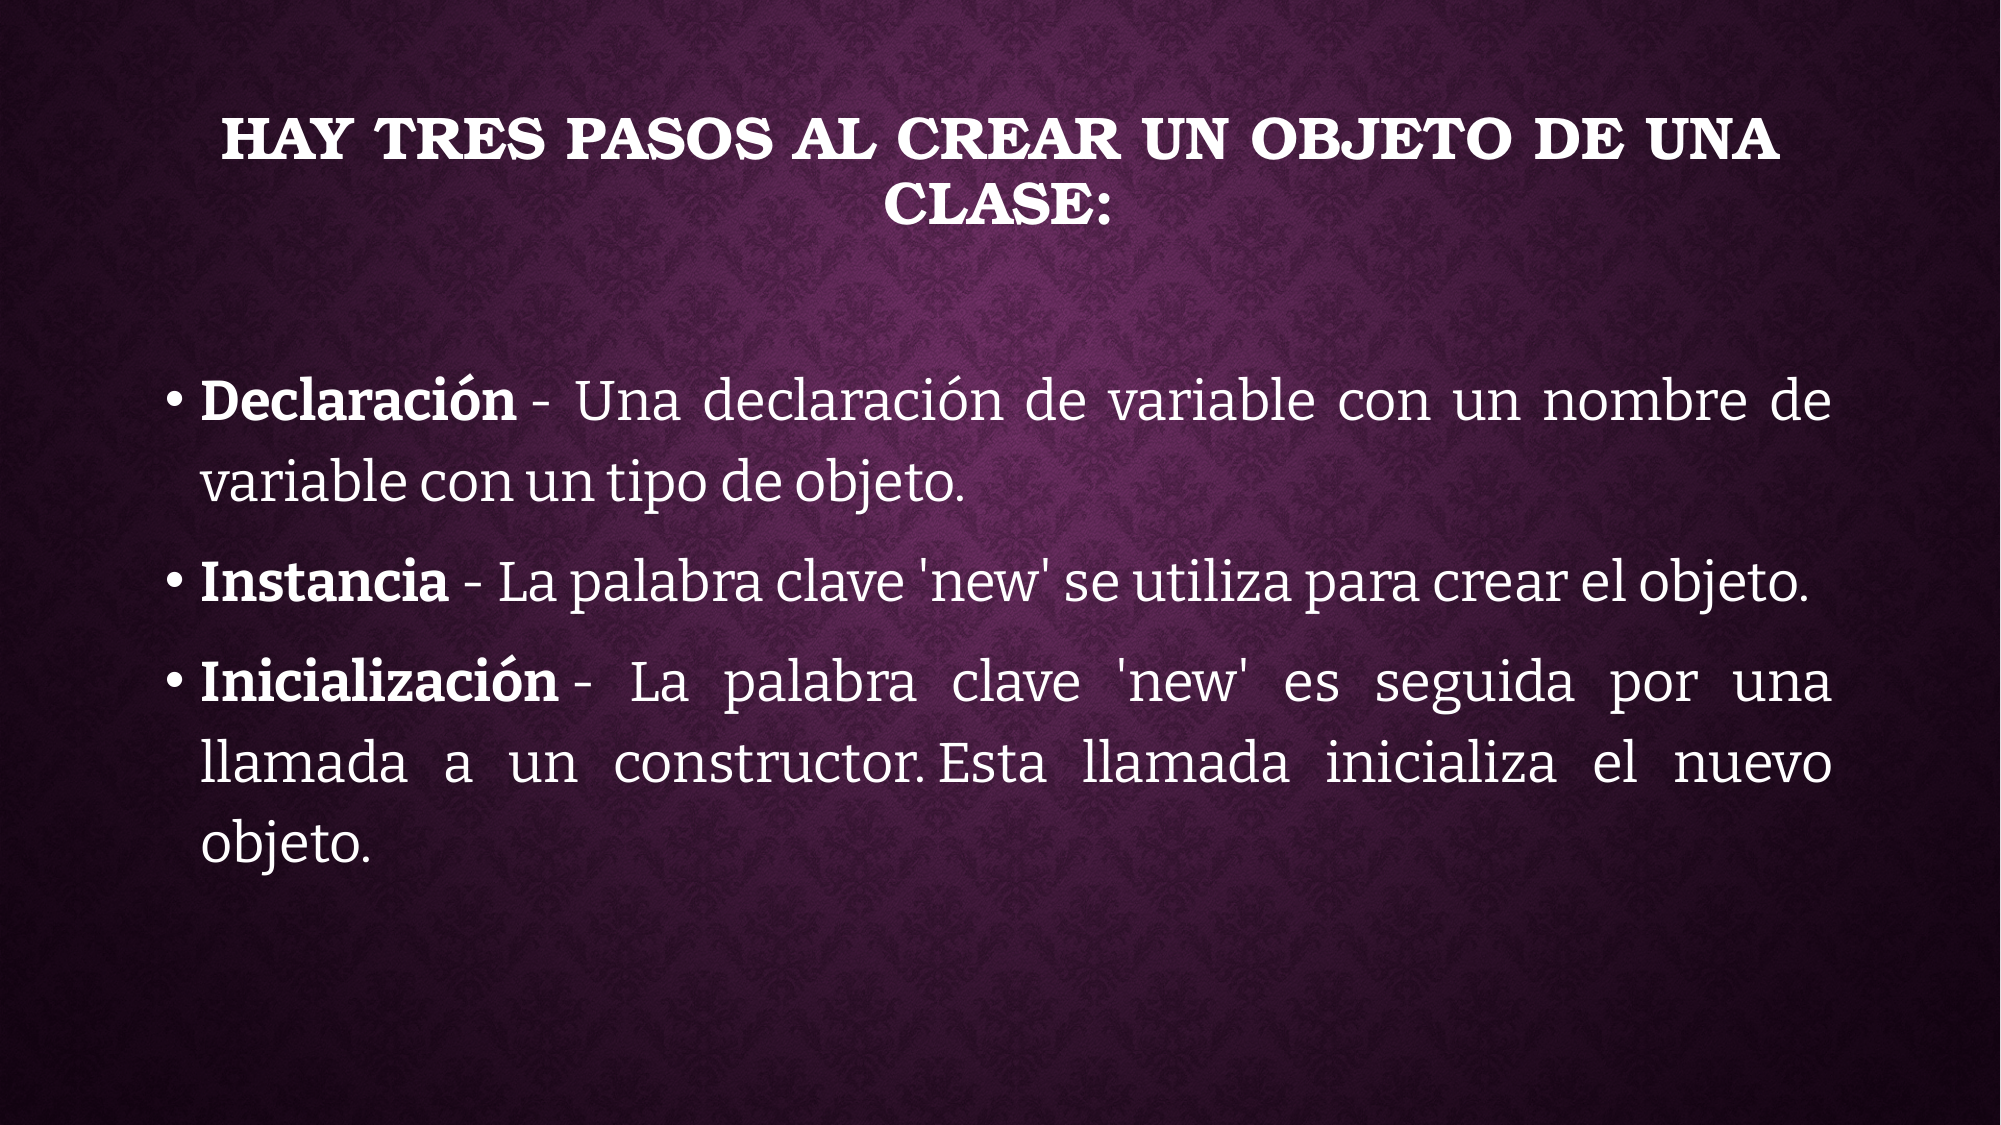

# Hay tres pasos al crear un objeto de una clase:
Declaración - Una declaración de variable con un nombre de variable con un tipo de objeto.
Instancia - La palabra clave 'new' se utiliza para crear el objeto.
Inicialización - La palabra clave 'new' es seguida por una llamada a un constructor. Esta llamada inicializa el nuevo objeto.